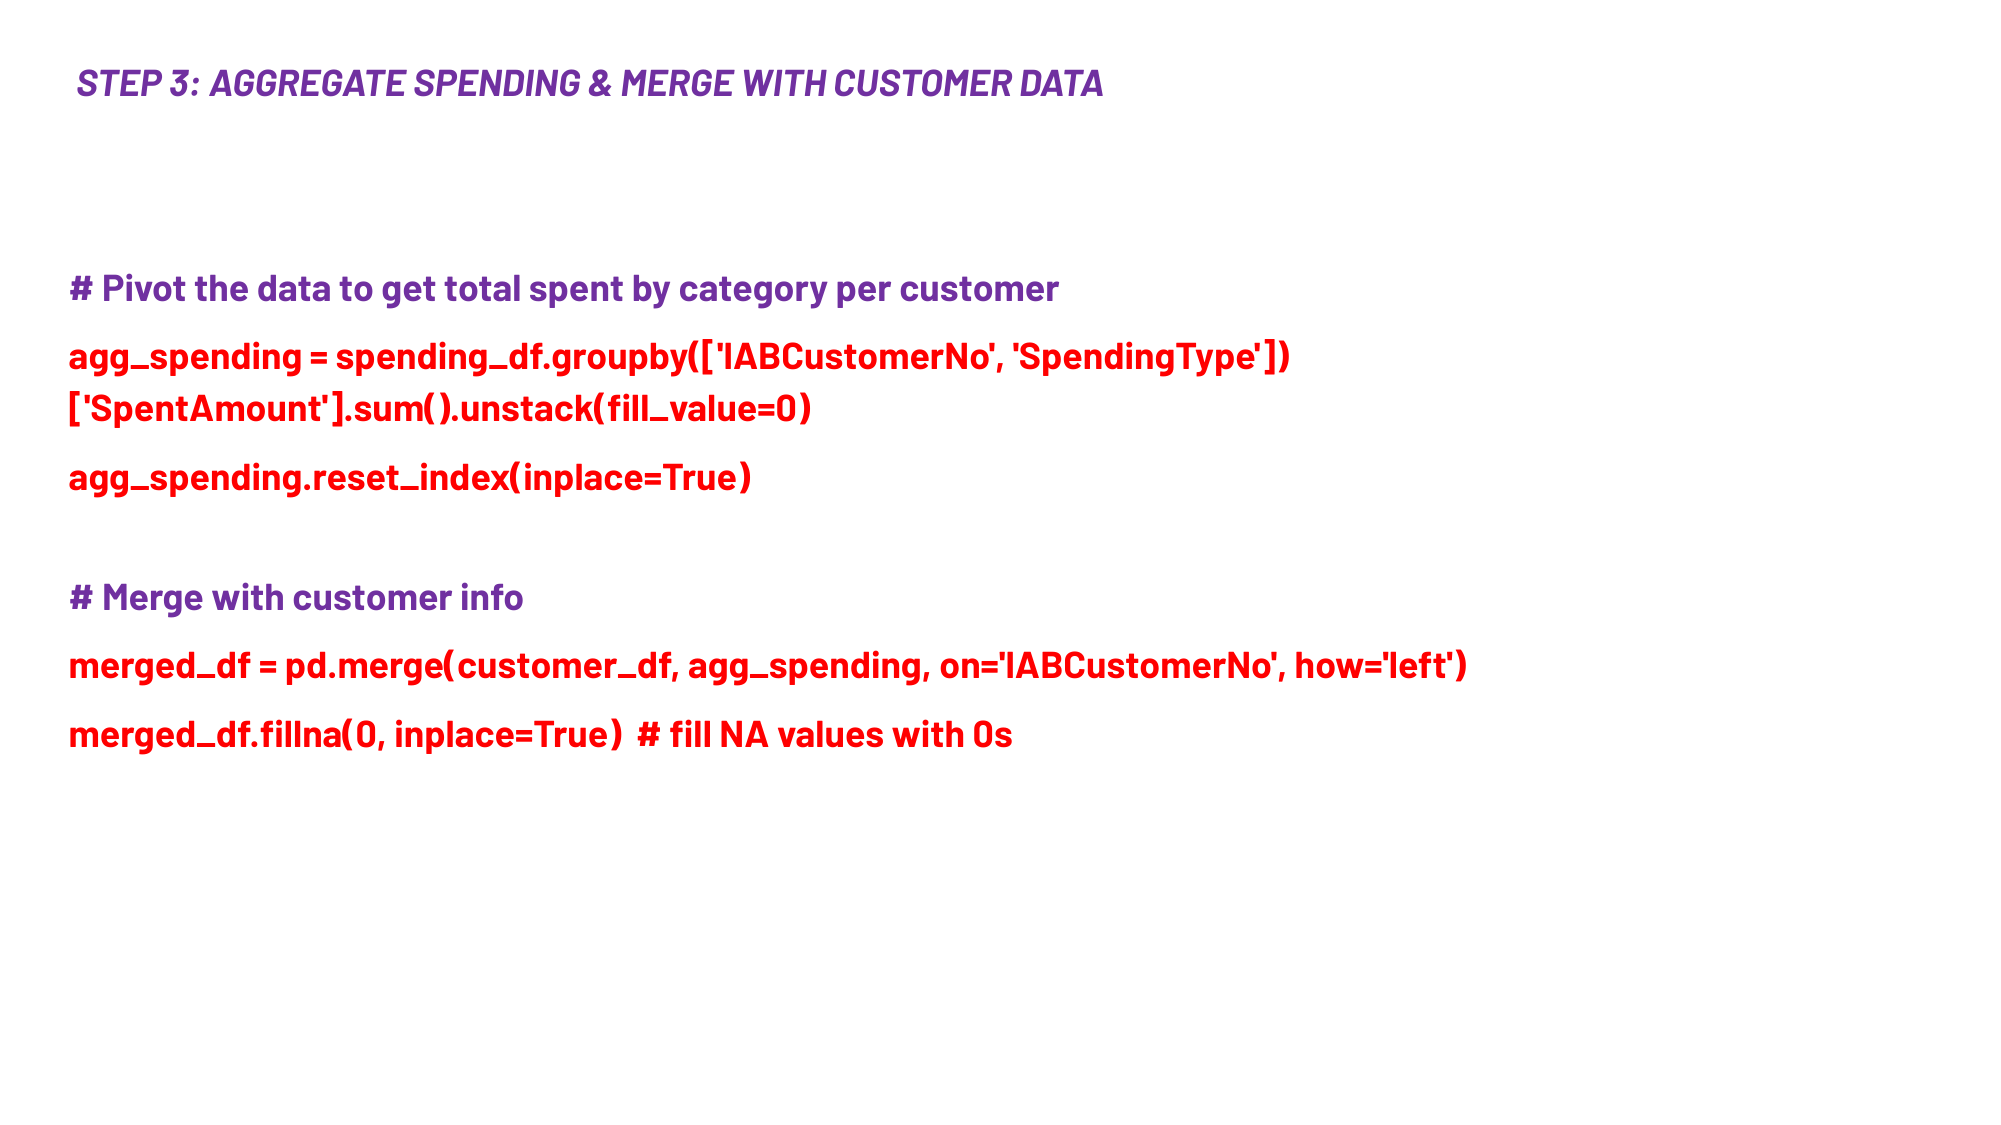

STEP 3: AGGREGATE SPENDING & MERGE WITH CUSTOMER DATA

# Pivot the data to get total spent by category per customer
agg_spending = spending_df.groupby(['IABCustomerNo', 'SpendingType'])['SpentAmount'].sum().unstack(fill_value=0)
agg_spending.reset_index(inplace=True)
# Merge with customer info
merged_df = pd.merge(customer_df, agg_spending, on='IABCustomerNo', how='left')
merged_df.fillna(0, inplace=True)  # fill NA values with 0s